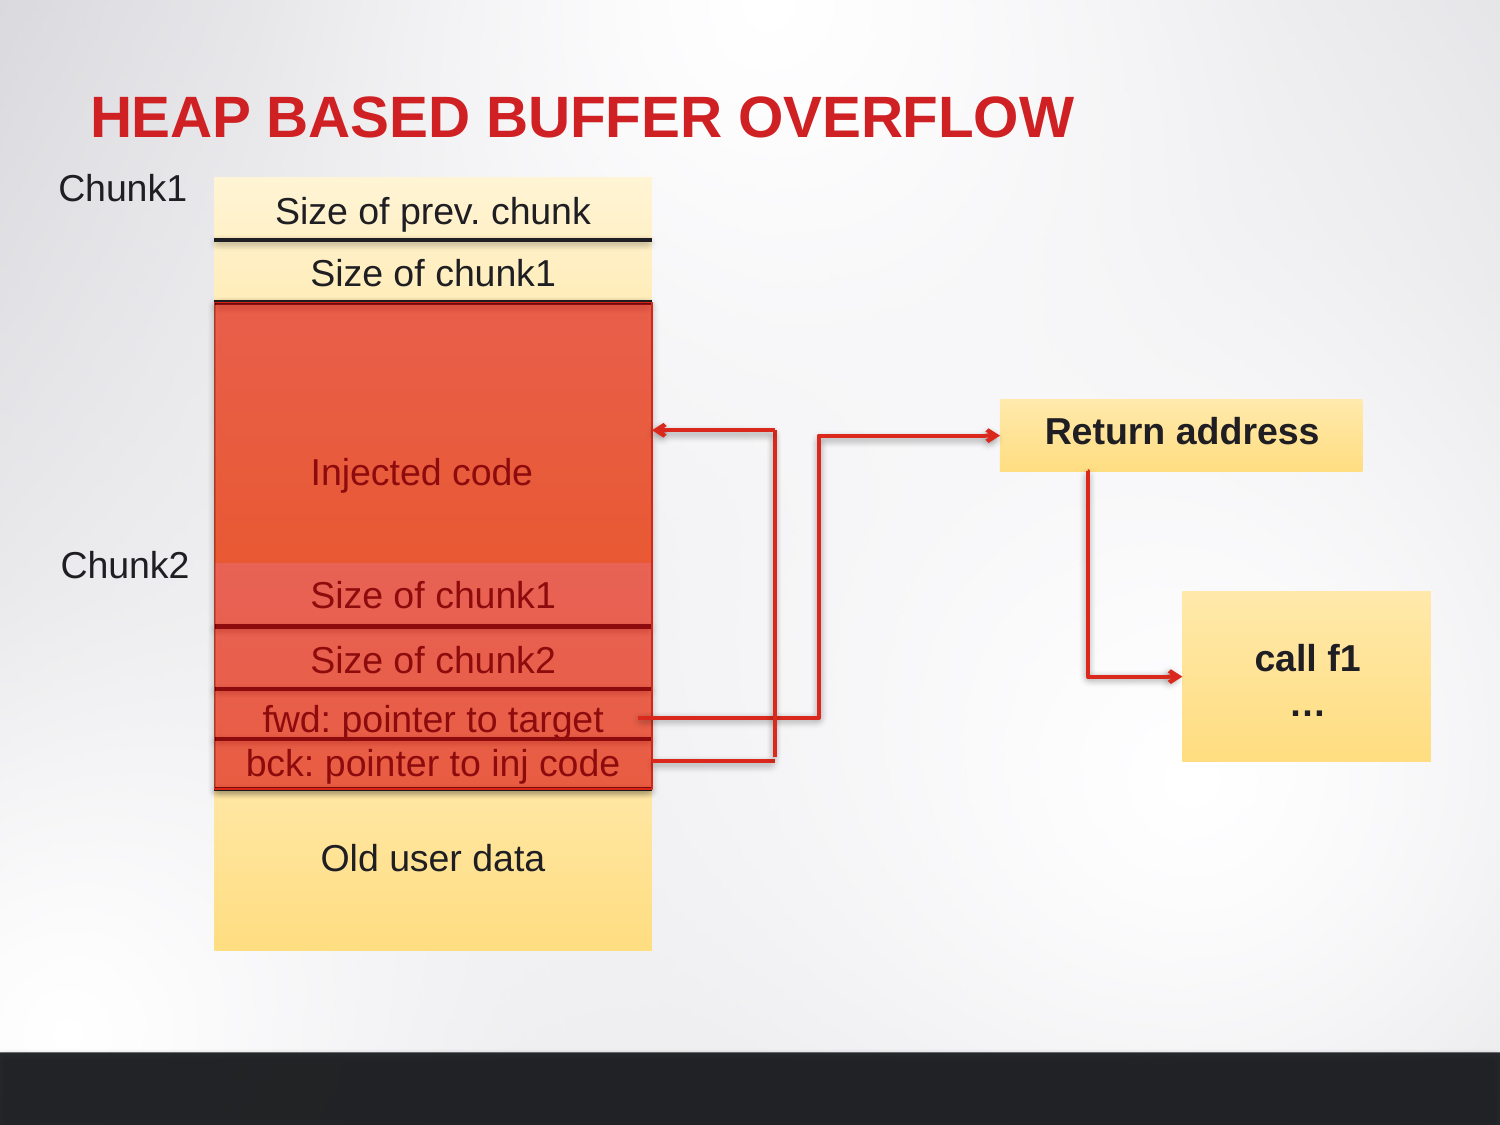

# Heap based buffer overflow
Chunk1

Size of prev. chunk
Size of chunk1
Injected code

Size of chunk1
Size of chunk2
fwd: pointer to target
bck: pointer to inj code
Old user data

Return address
Chunk2

call f1
…